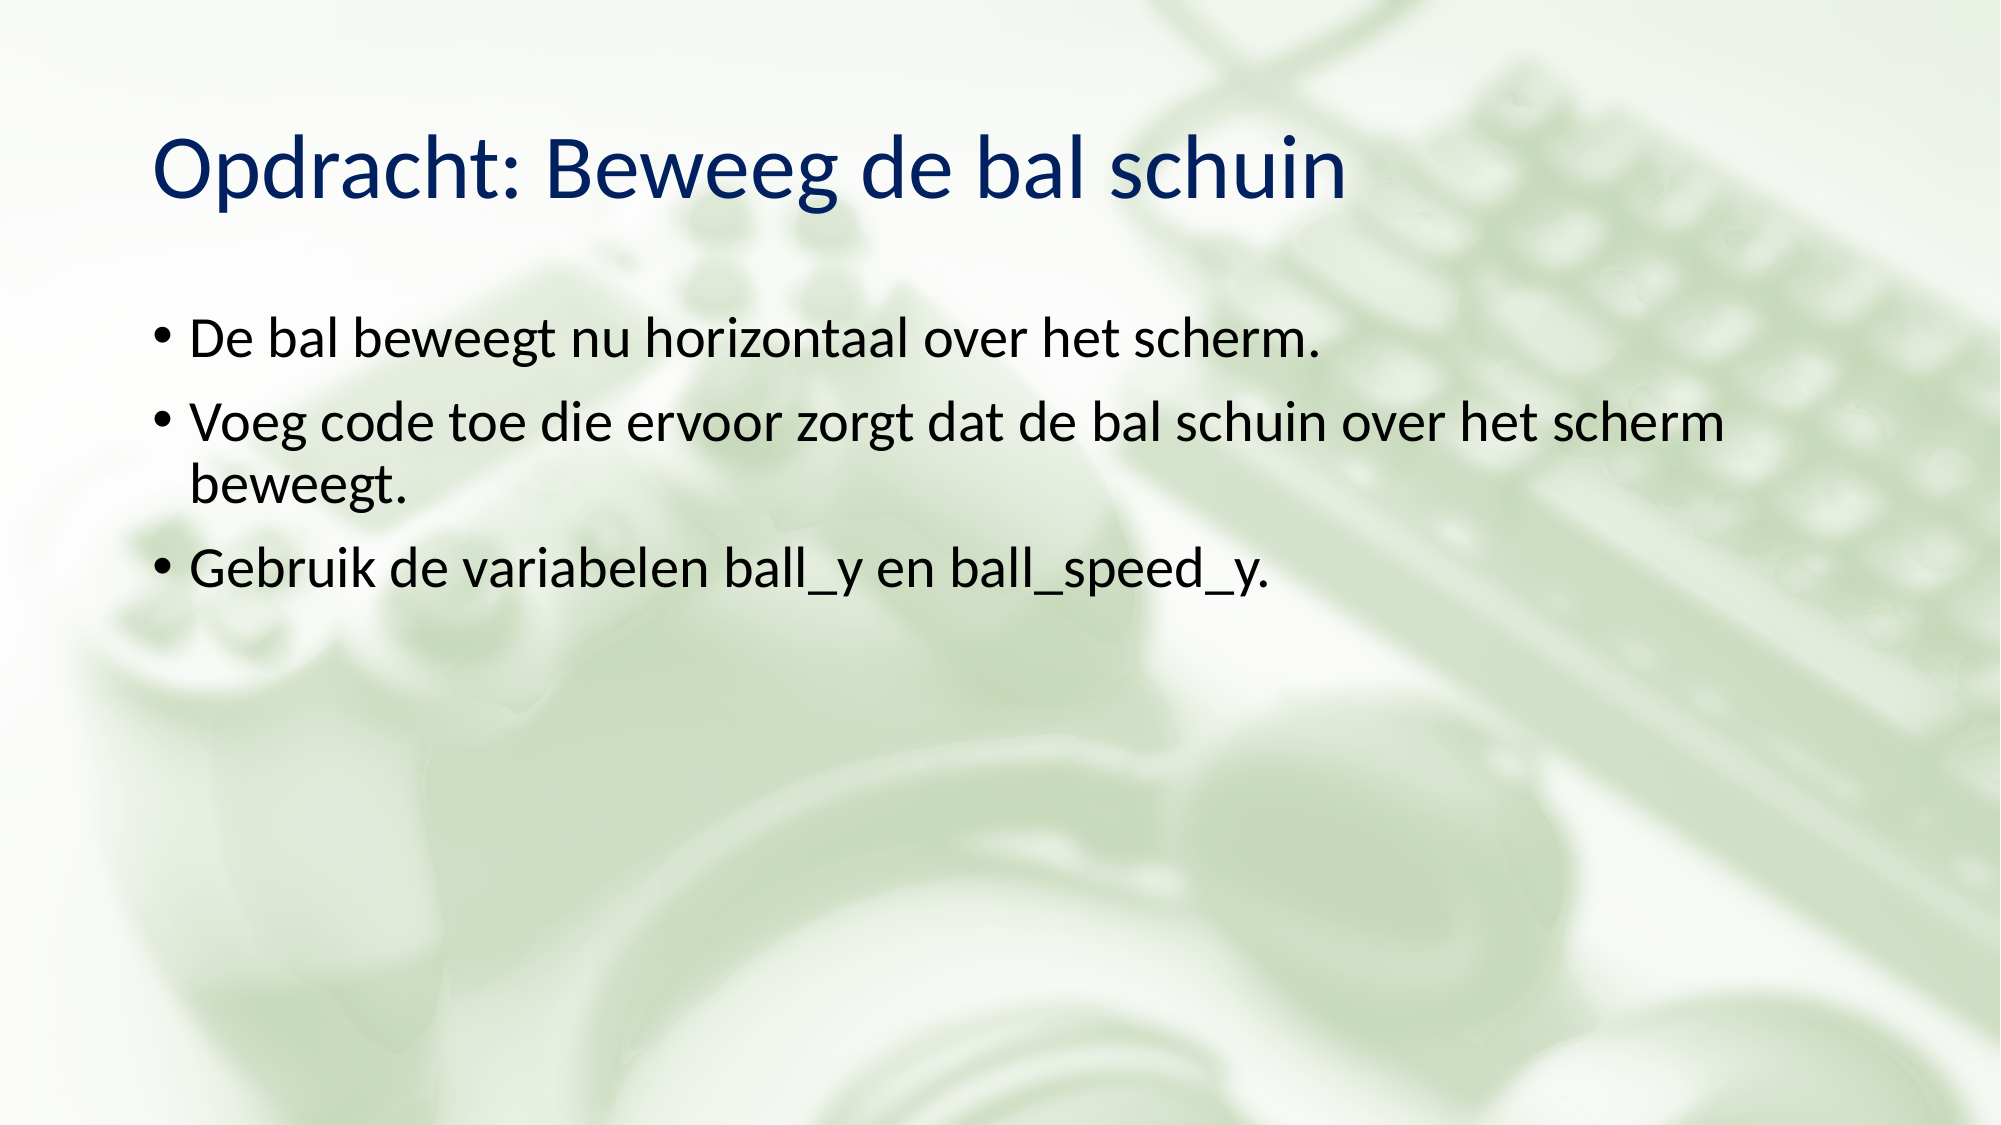

# Opdracht: Beweeg de bal schuin
De bal beweegt nu horizontaal over het scherm.
Voeg code toe die ervoor zorgt dat de bal schuin over het scherm beweegt.
Gebruik de variabelen ball_y en ball_speed_y.